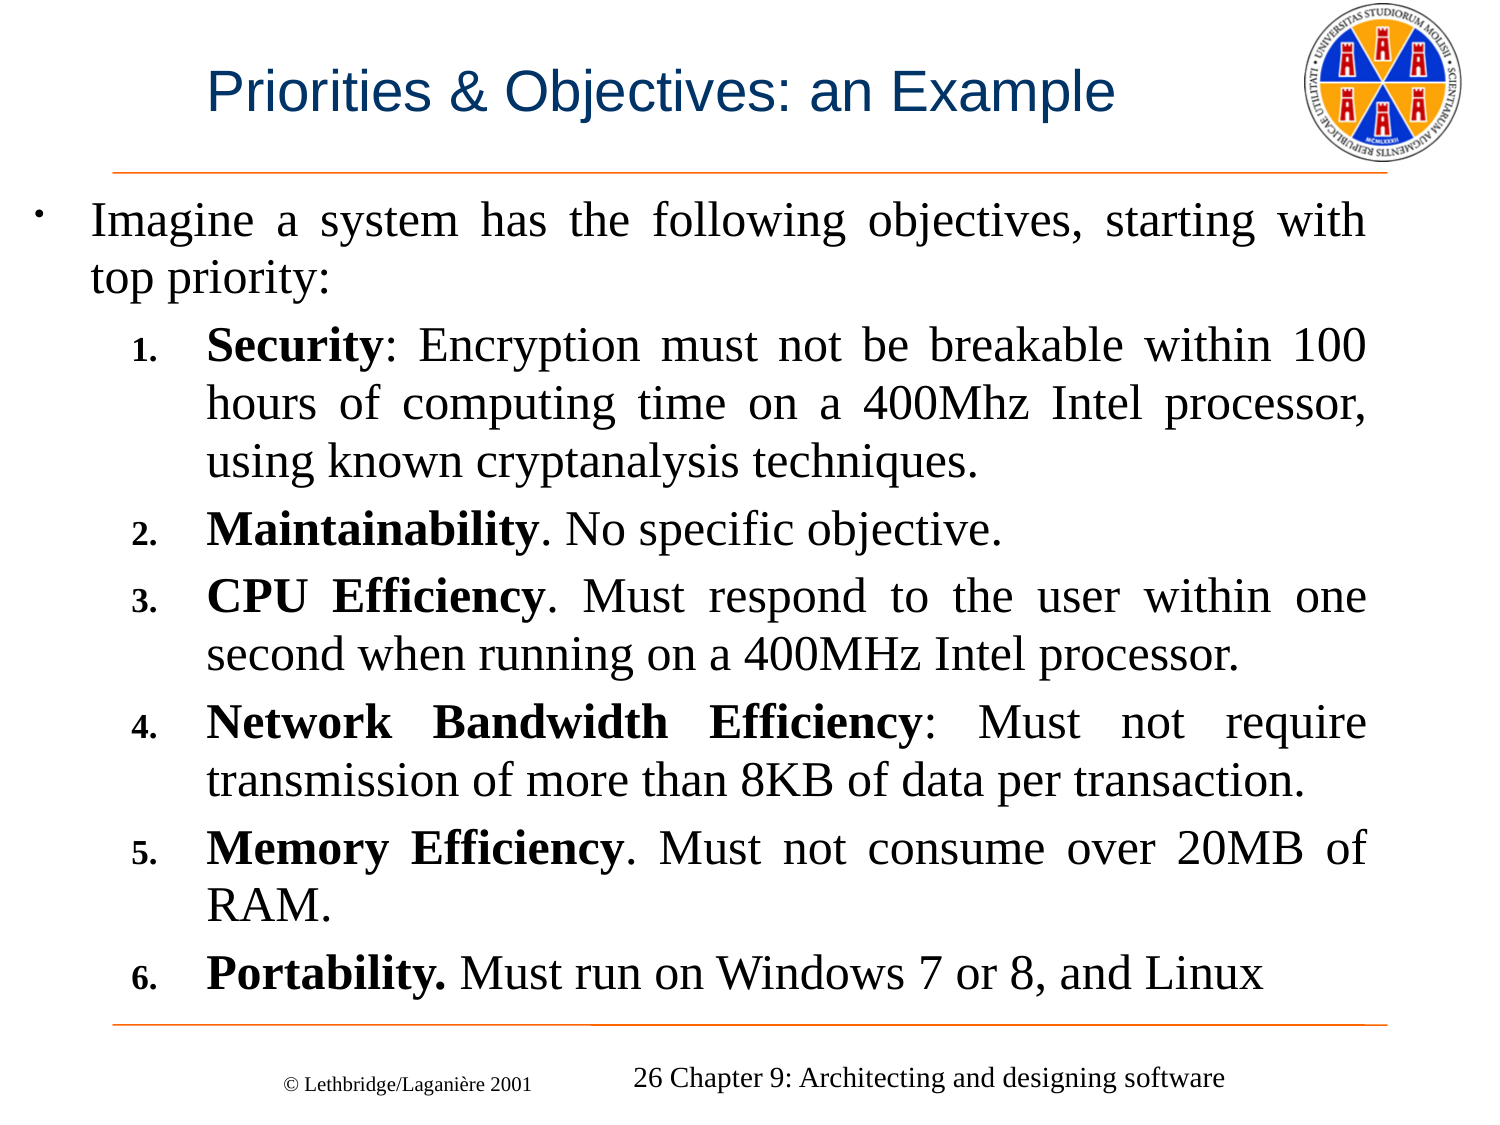

# Priorities & Objectives: an Example
Imagine a system has the following objectives, starting with top priority:
Security: Encryption must not be breakable within 100 hours of computing time on a 400Mhz Intel processor, using known cryptanalysis techniques.
Maintainability. No specific objective.
CPU Efficiency. Must respond to the user within one second when running on a 400MHz Intel processor.
Network Bandwidth Efficiency: Must not require transmission of more than 8KB of data per transaction.
Memory Efficiency. Must not consume over 20MB of RAM.
Portability. Must run on Windows 7 or 8, and Linux
26 Chapter 9: Architecting and designing software
© Lethbridge/Laganière 2001